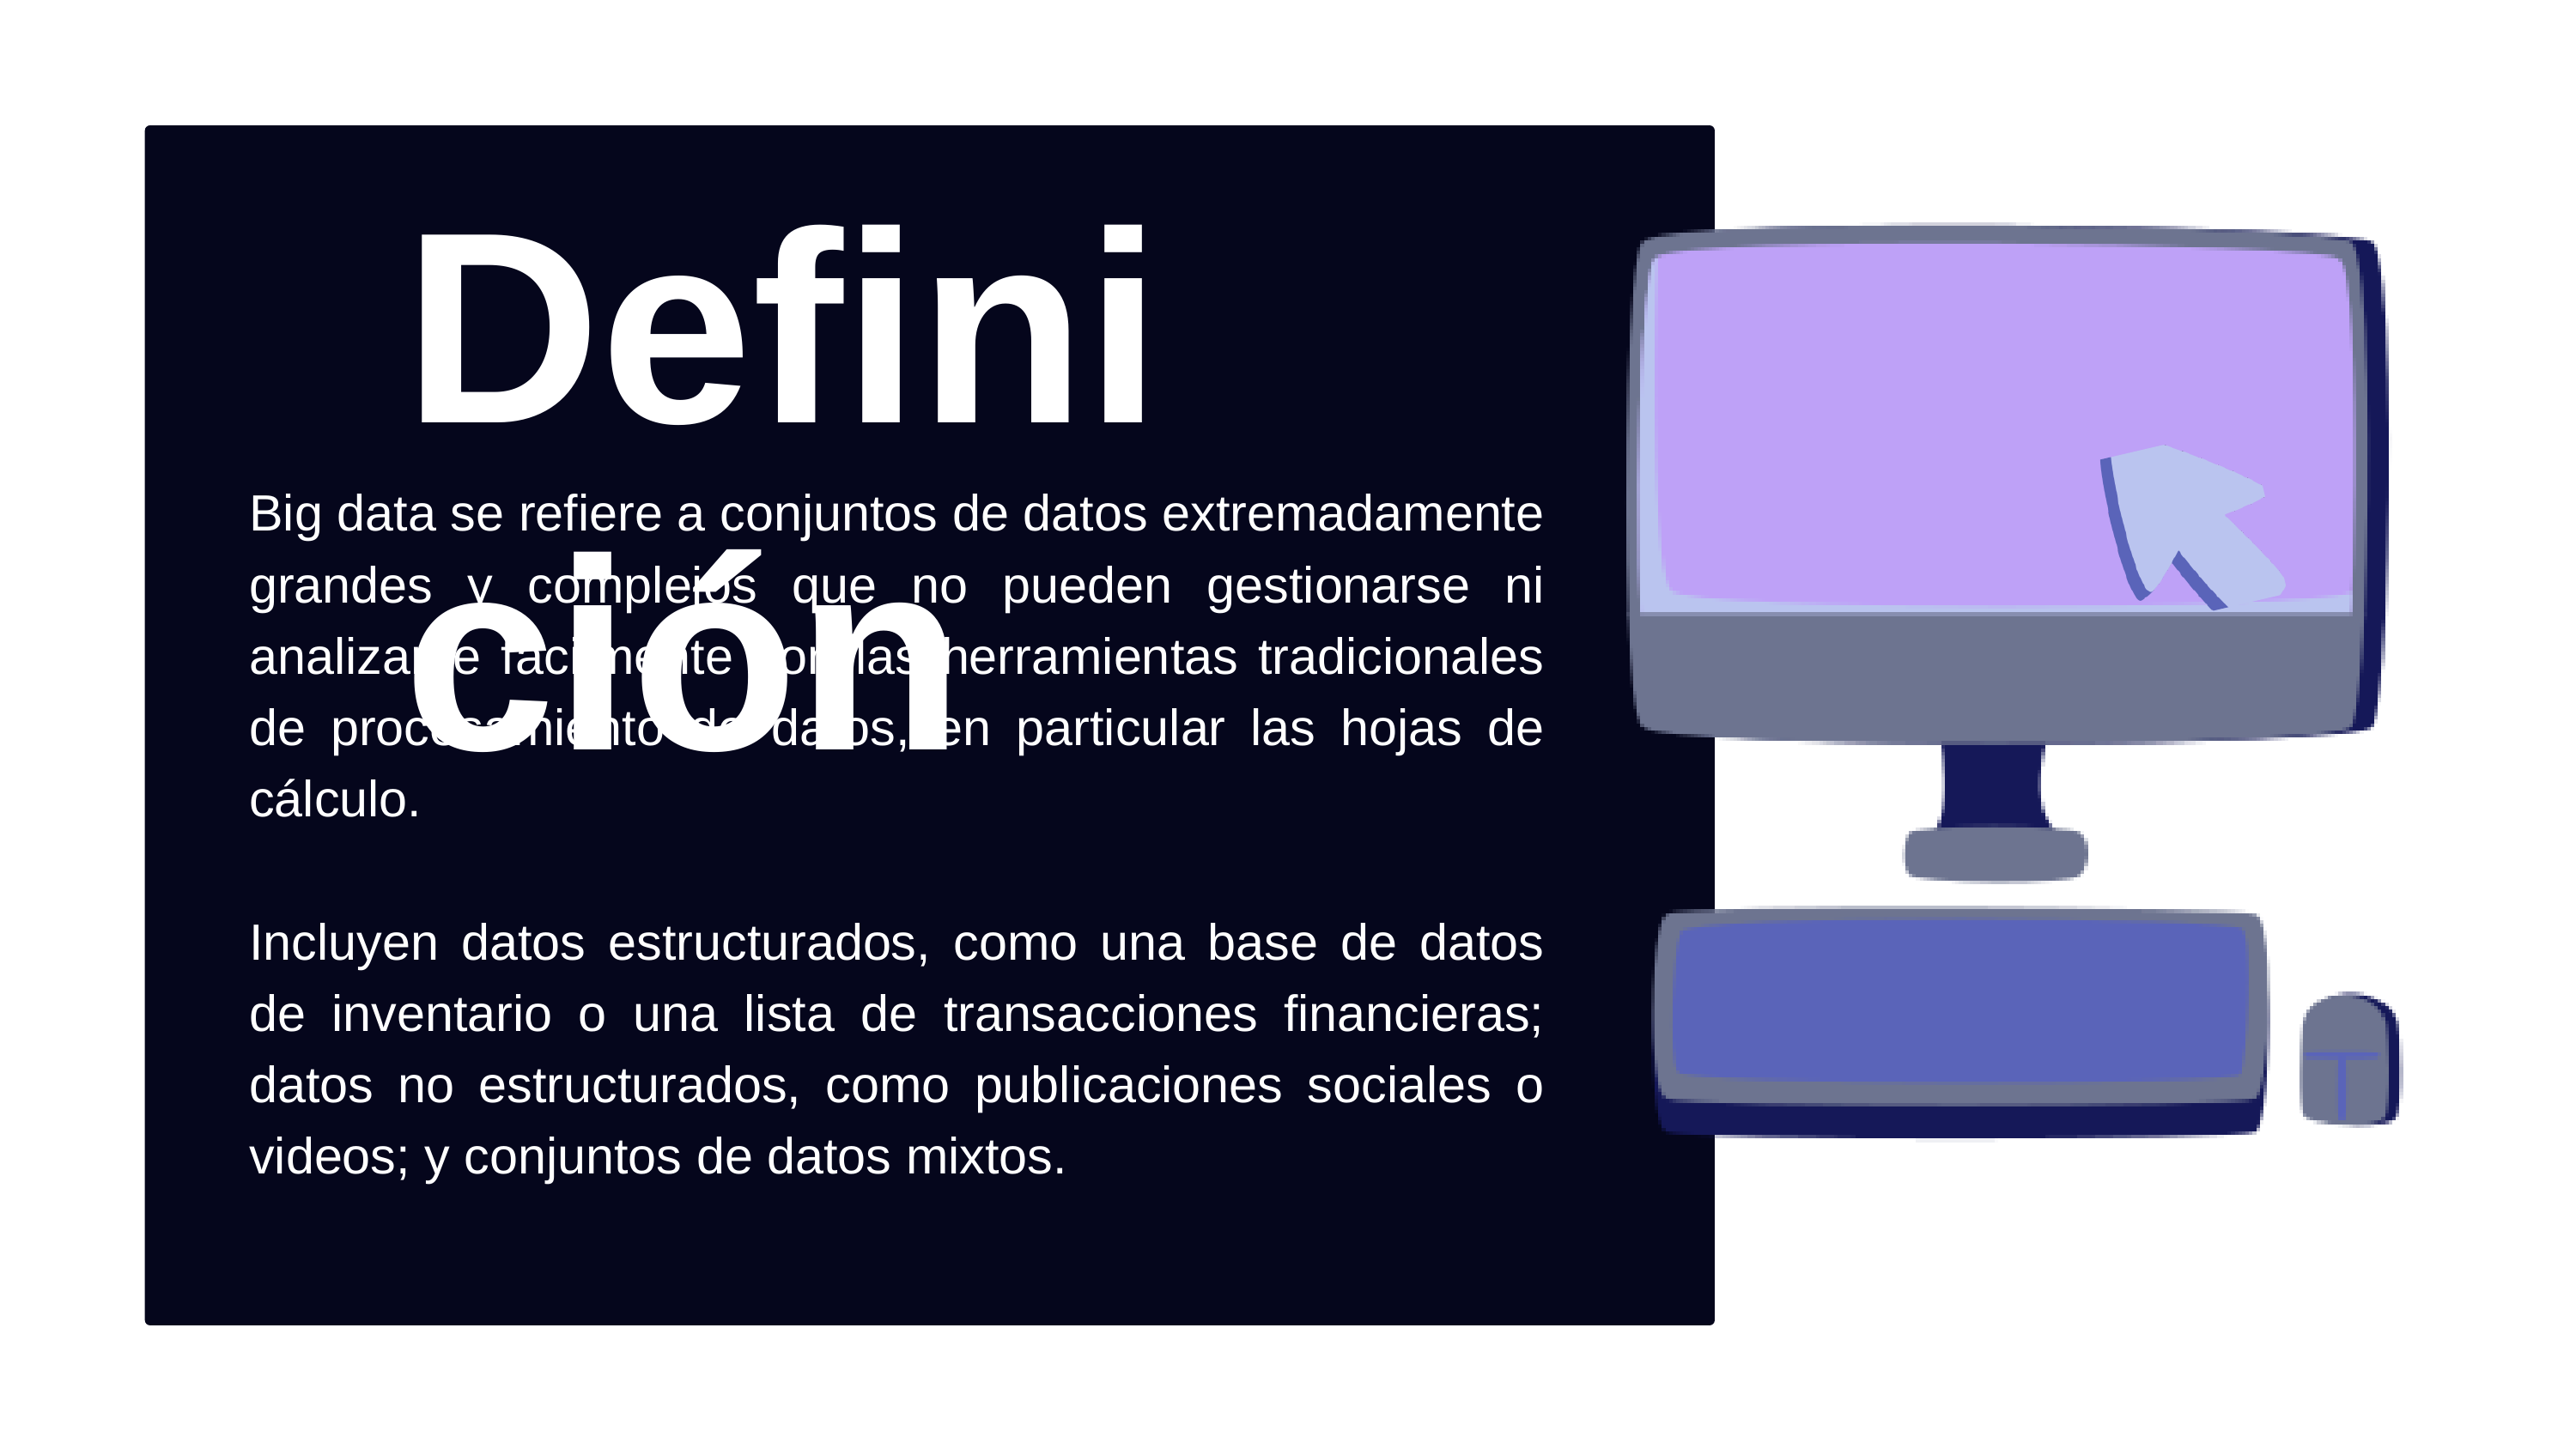

Definición

Big data se refiere a conjuntos de datos extremadamente grandes y complejos que no pueden gestionarse ni analizarse fácilmente con las herramientas tradicionales de procesamiento de datos, en particular las hojas de cálculo.

Incluyen datos estructurados, como una base de datos de inventario o una lista de transacciones financieras; datos no estructurados, como publicaciones sociales o videos; y conjuntos de datos mixtos.